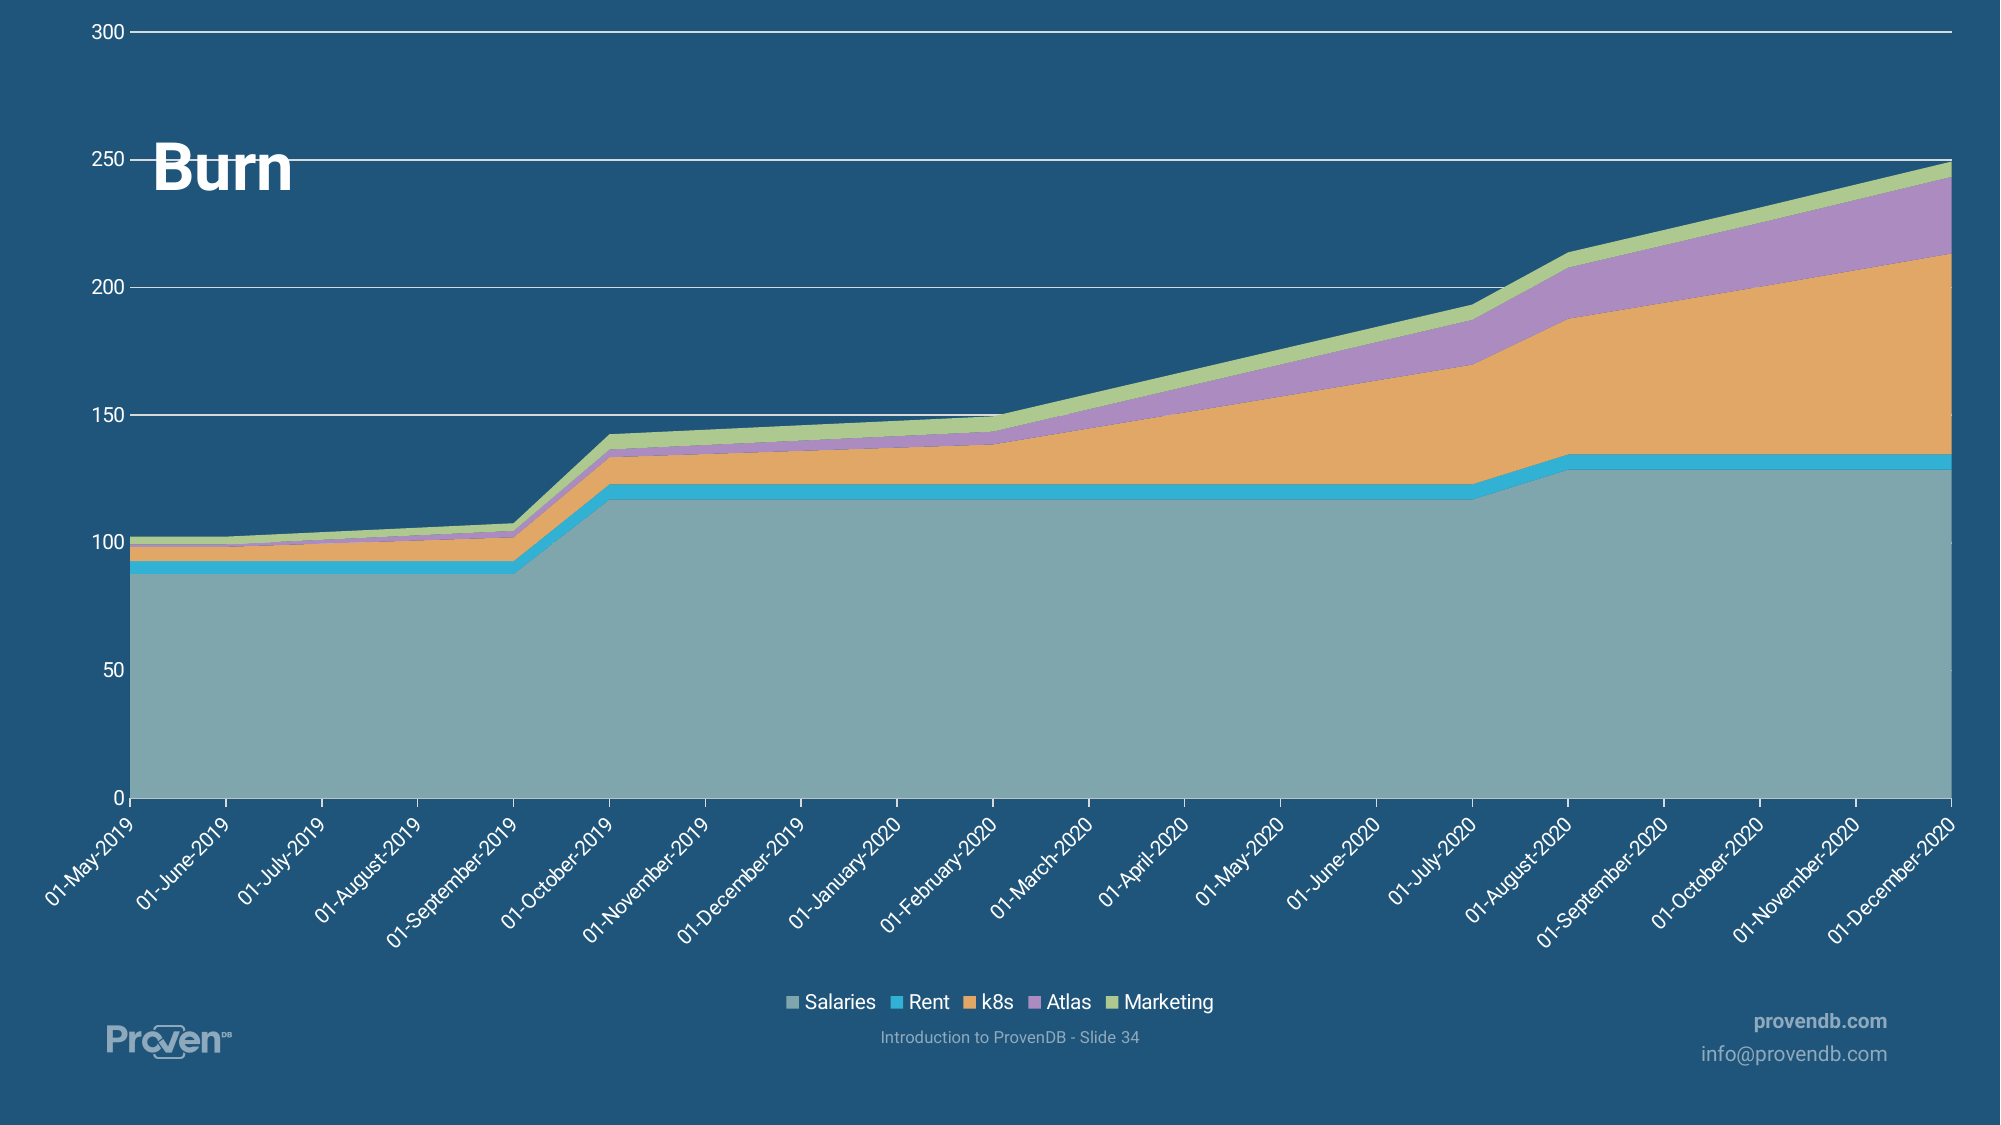

Burn

### Chart

| Category | Salaries | Rent | k8s | Atlas | Marketing |
|---|---|---|---|---|---|
| 43586 | 87.87374999999994 | 4.95 | 5.624999999999994 | 1.0 | 3.0 |
| 43617 | 87.87374999999994 | 4.95 | 5.624999999999994 | 1.0 | 3.0 |
| 43647 | 87.87374999999994 | 4.95 | 6.875 | 1.5 | 3.0 |
| 43678 | 87.87374999999994 | 4.95 | 8.125 | 2.0 | 3.0 |
| 43709 | 87.87374999999994 | 4.95 | 9.375 | 2.5 | 3.0 |
| 43739 | 117.0 | 5.94 | 10.625 | 3.0 | 6.0 |
| 43770 | 117.0 | 5.94 | 11.875 | 3.5 | 6.0 |
| 43800 | 117.0 | 5.94 | 13.125 | 4.0 | 6.0 |
| 43831 | 117.0 | 5.94 | 14.375 | 4.5 | 6.0 |
| 43862 | 117.0 | 5.94 | 15.625 | 5.0 | 6.0 |
| 43891 | 117.0 | 5.94 | 21.875 | 7.5 | 6.0 |
| 43922 | 117.0 | 5.94 | 28.125 | 10.0 | 6.0 |
| 43952 | 117.0 | 5.94 | 34.375 | 12.5 | 6.0 |
| 43983 | 117.0 | 5.94 | 40.625 | 15.0 | 6.0 |
| 44013 | 117.0 | 5.94 | 46.875 | 17.5 | 6.0 |
| 44044 | 128.7 | 5.94 | 53.125 | 20.0 | 6.0 |
| 44075 | 128.7 | 5.94 | 59.375 | 22.5 | 6.0 |
| 44105 | 128.7 | 5.94 | 65.65223514249632 | 25.0 | 6.0 |
| 44136 | 128.7 | 5.94 | 72.15495865674608 | 27.5 | 6.0 |
| 44166 | 128.7 | 5.94 | 78.68295452242062 | 30.0 | 6.0 |